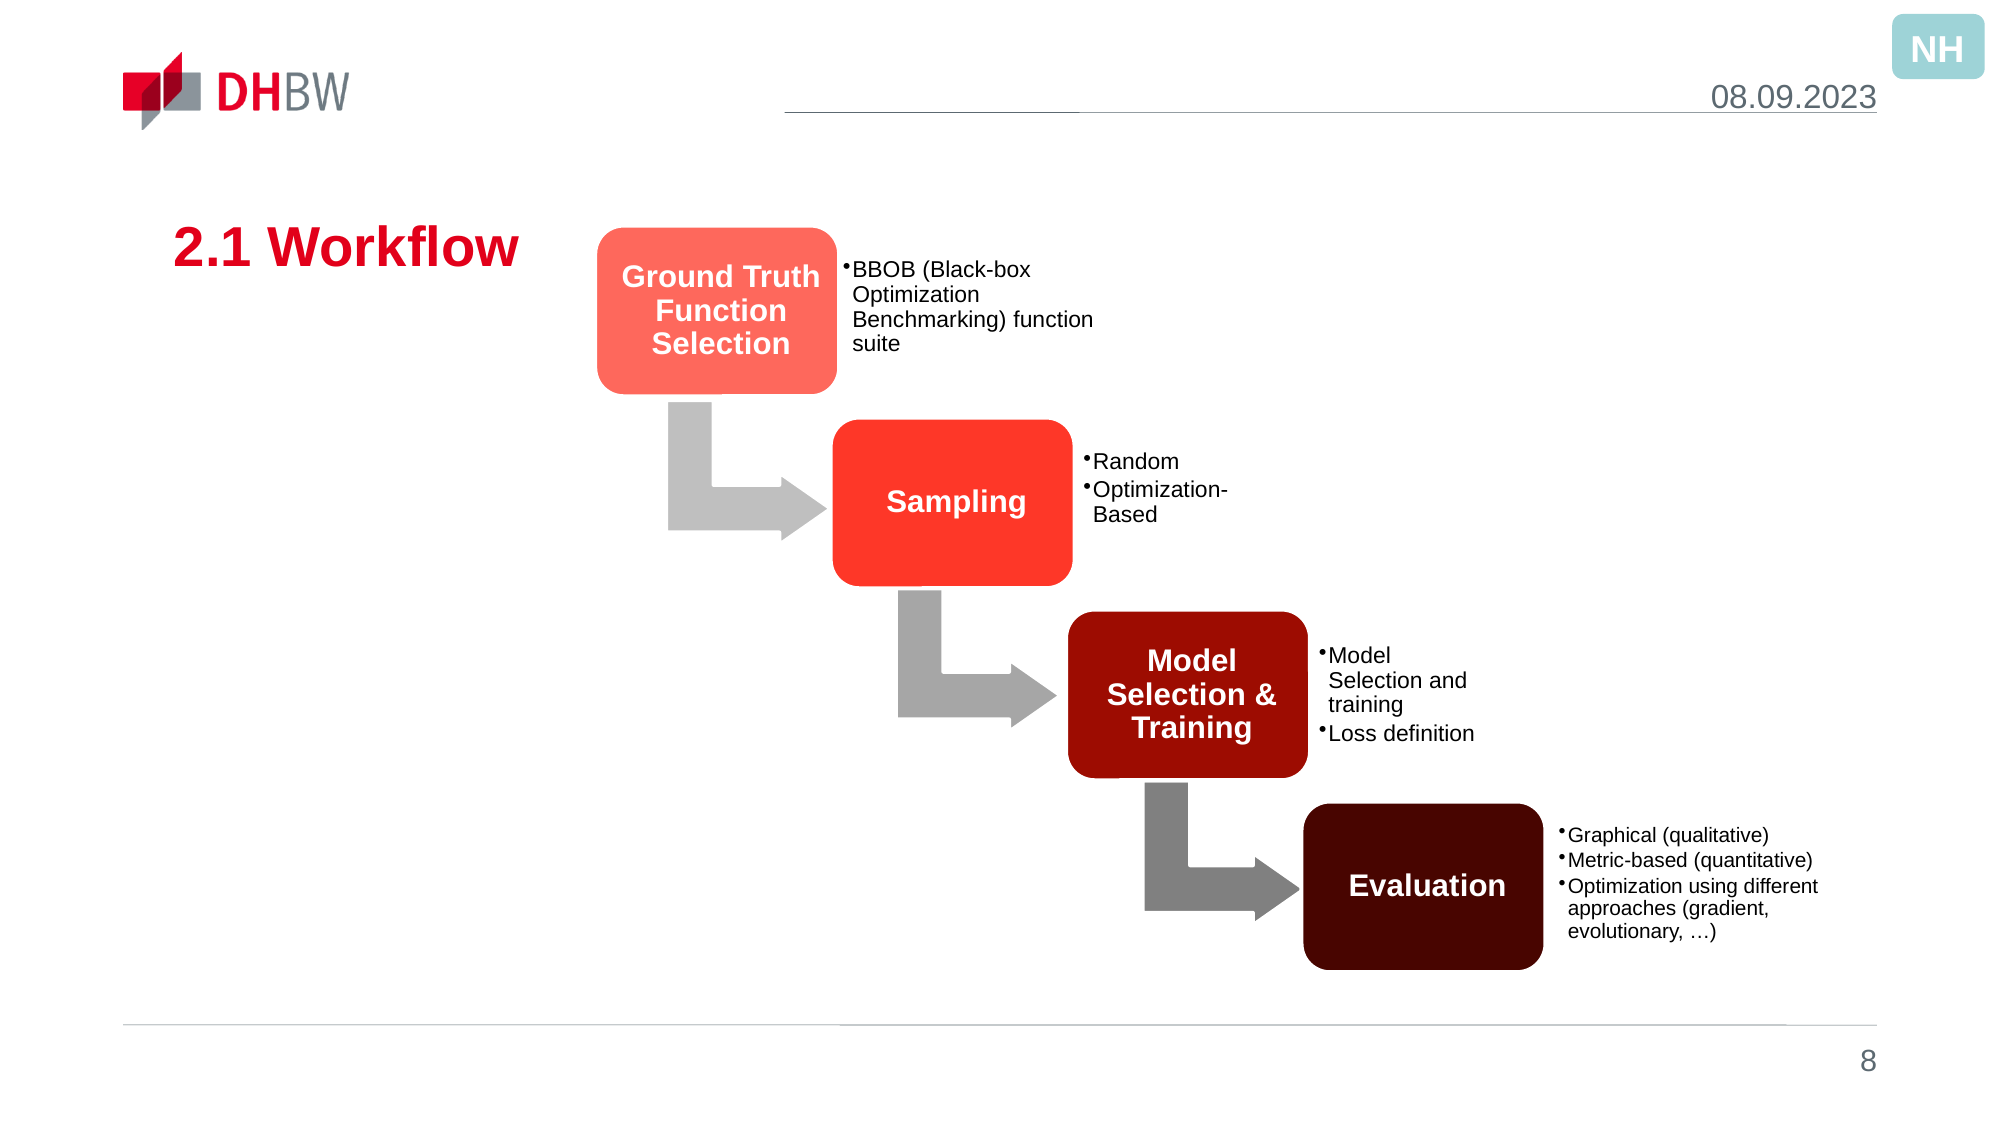

NH
08.09.2023
# 2.1 Workflow
Ground Truth Function Selection
BBOB (Black-box Optimization Benchmarking) function suite
Sampling
Random
Optimization-Based

Model Selection & Training
Model Selection and training
Loss definition
Evaluation
Graphical (qualitative)
Metric-based (quantitative)
Optimization using different approaches (gradient, evolutionary, …)

8